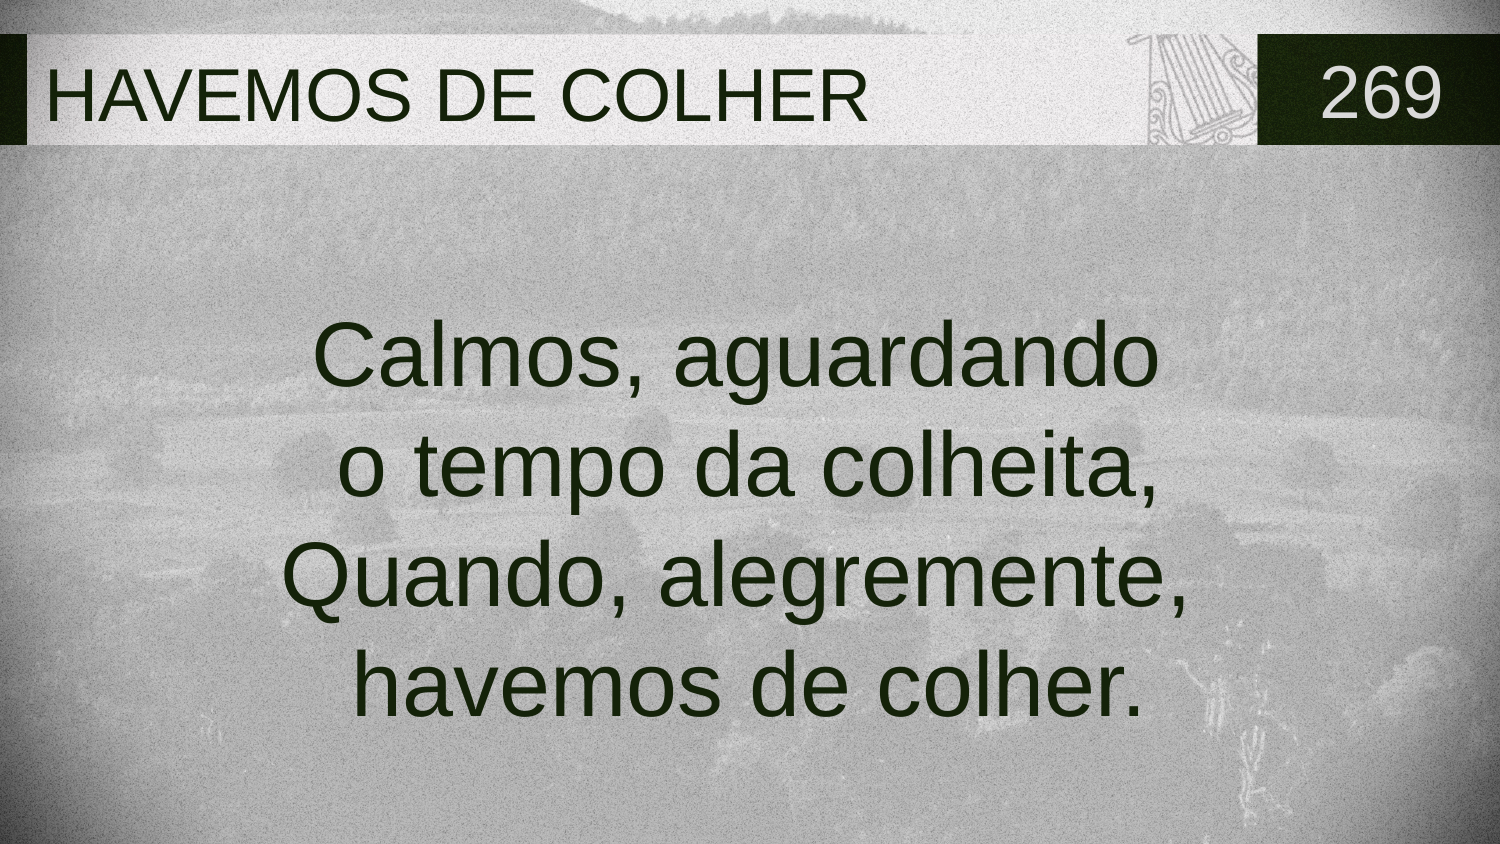

# HAVEMOS DE COLHER
269
Calmos, aguardando
o tempo da colheita,
Quando, alegremente,
havemos de colher.